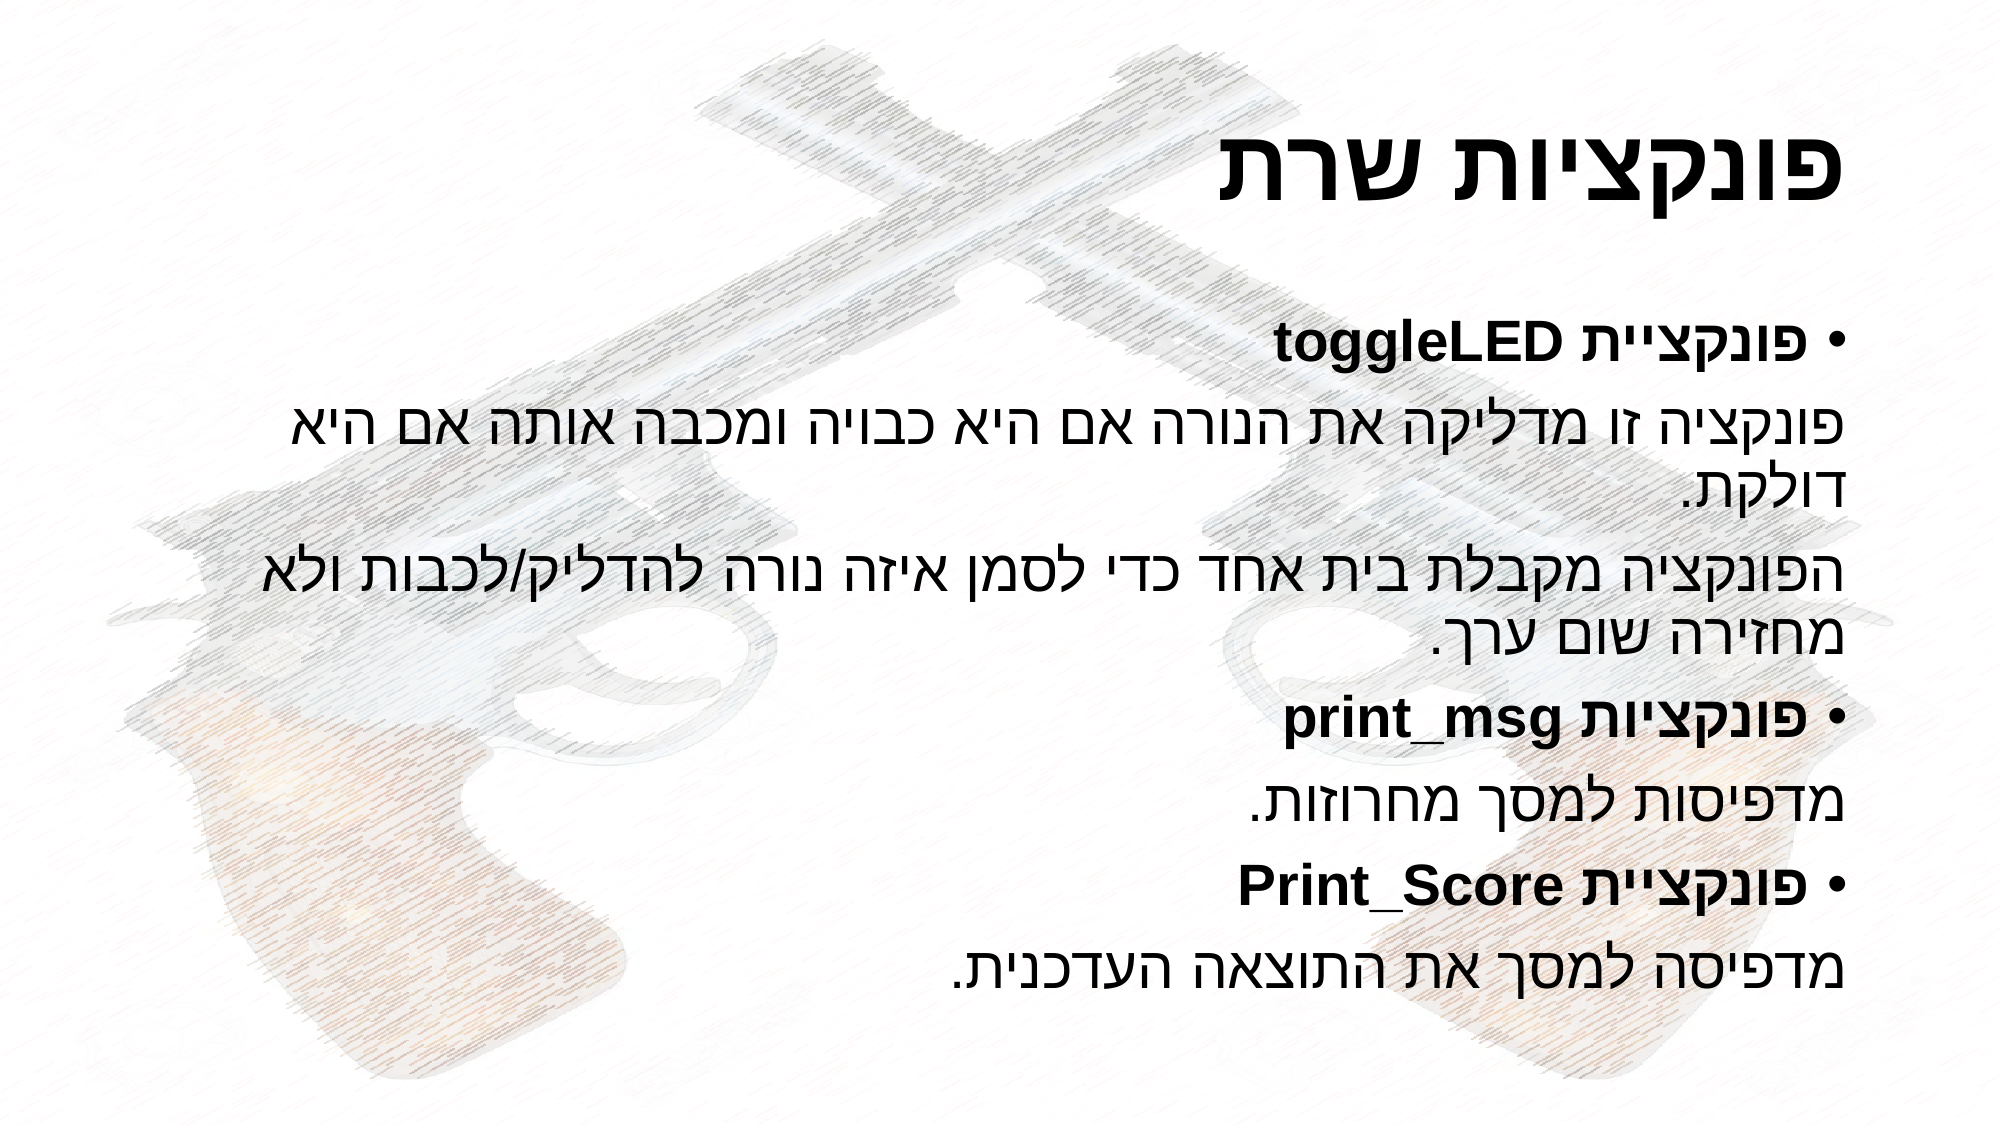

# פונקציות שרת
פונקציית toggleLED
פונקציה זו מדליקה את הנורה אם היא כבויה ומכבה אותה אם היא דולקת.
הפונקציה מקבלת בית אחד כדי לסמן איזה נורה להדליק/לכבות ולא מחזירה שום ערך.
פונקציות print_msg
מדפיסות למסך מחרוזות.
פונקציית Print_Score
מדפיסה למסך את התוצאה העדכנית.